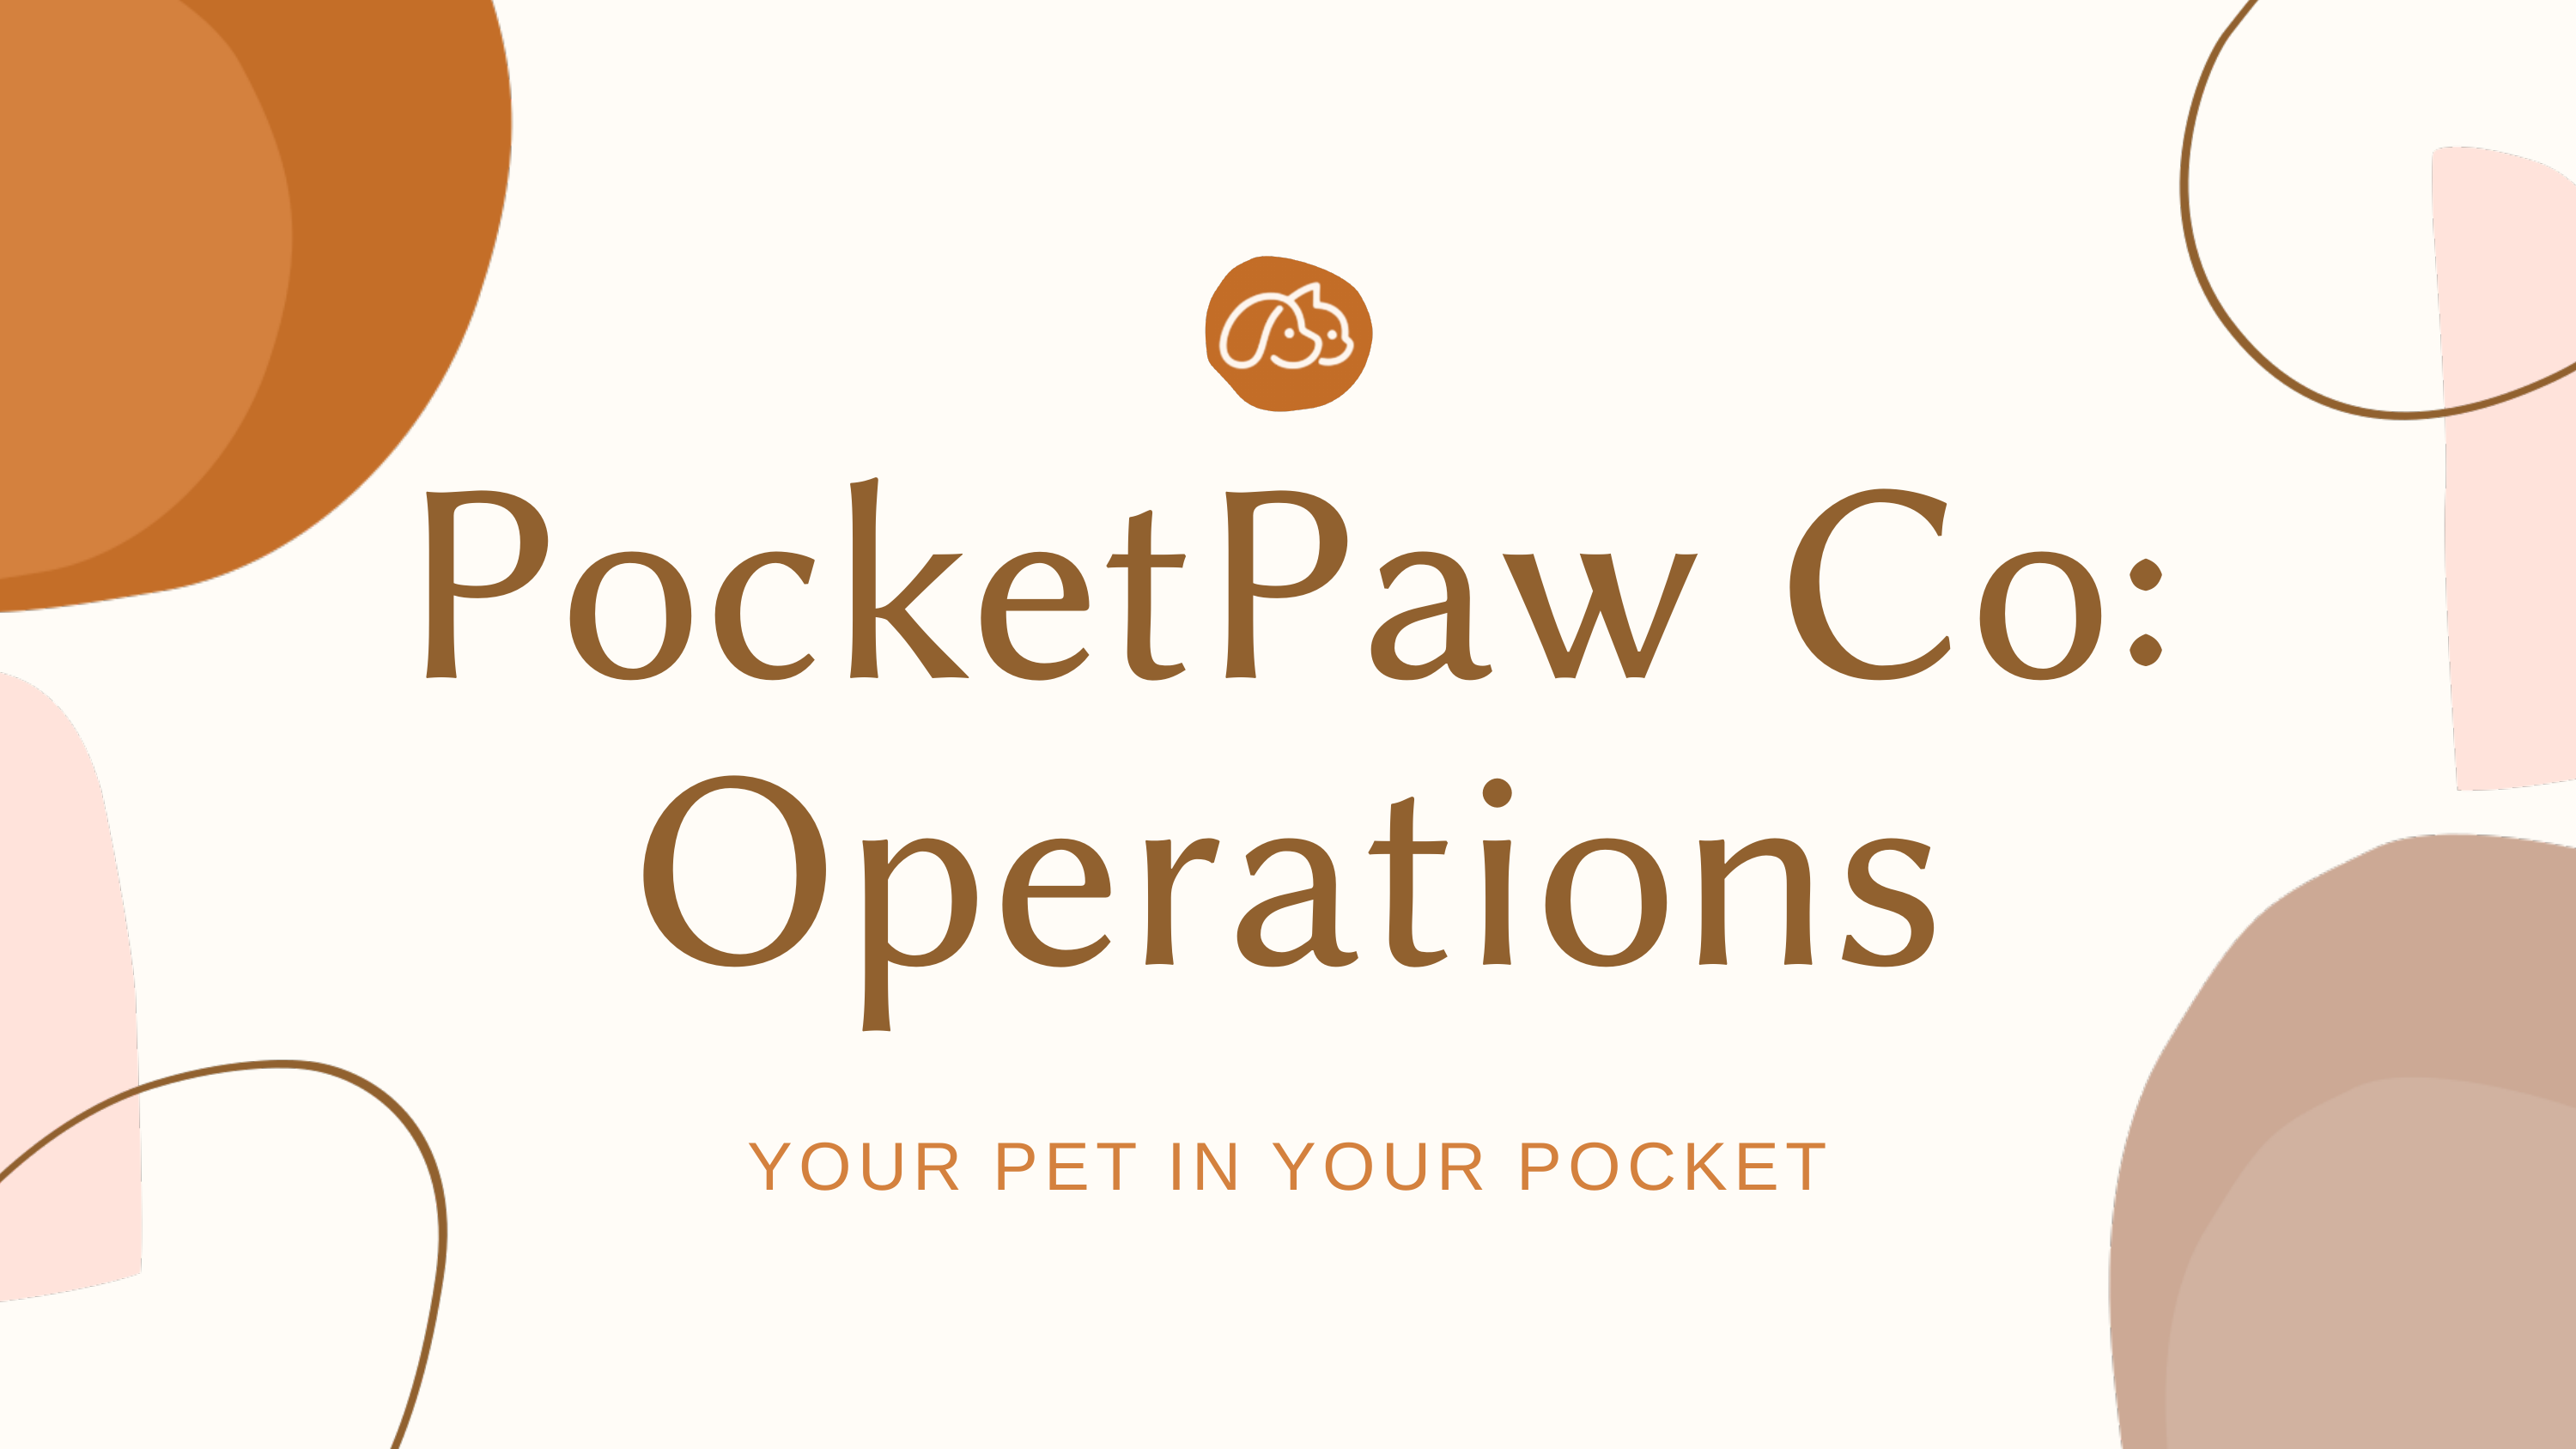

PocketPaw Co: Operations
YOUR PET IN YOUR POCKET